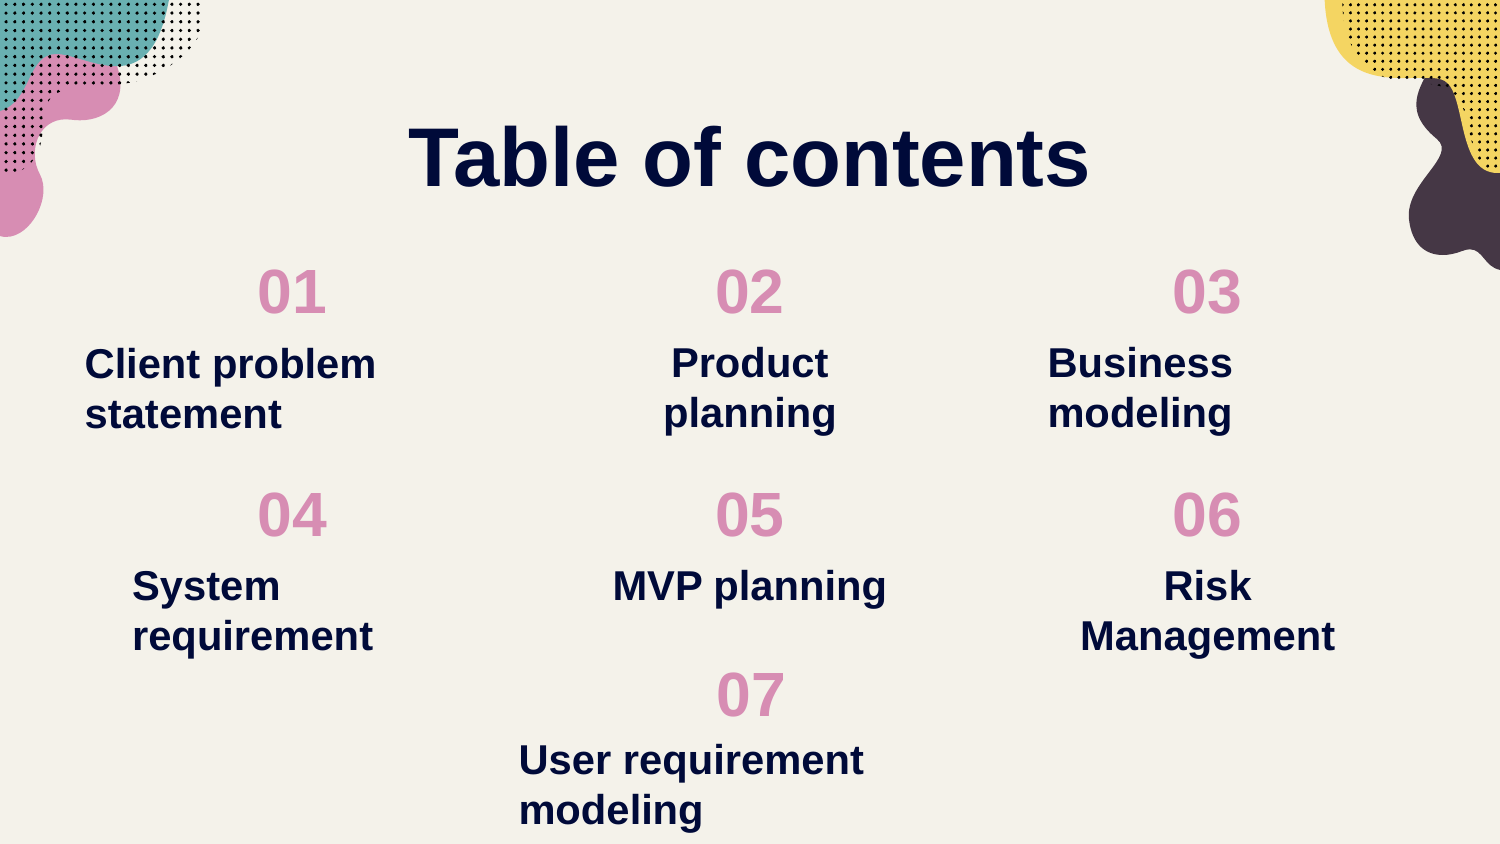

# Table of contents
02
03
01
Product planning
Business modeling
Client problem statement
05
06
04
System requirement
MVP planning
Risk Management
07
User requirement modeling